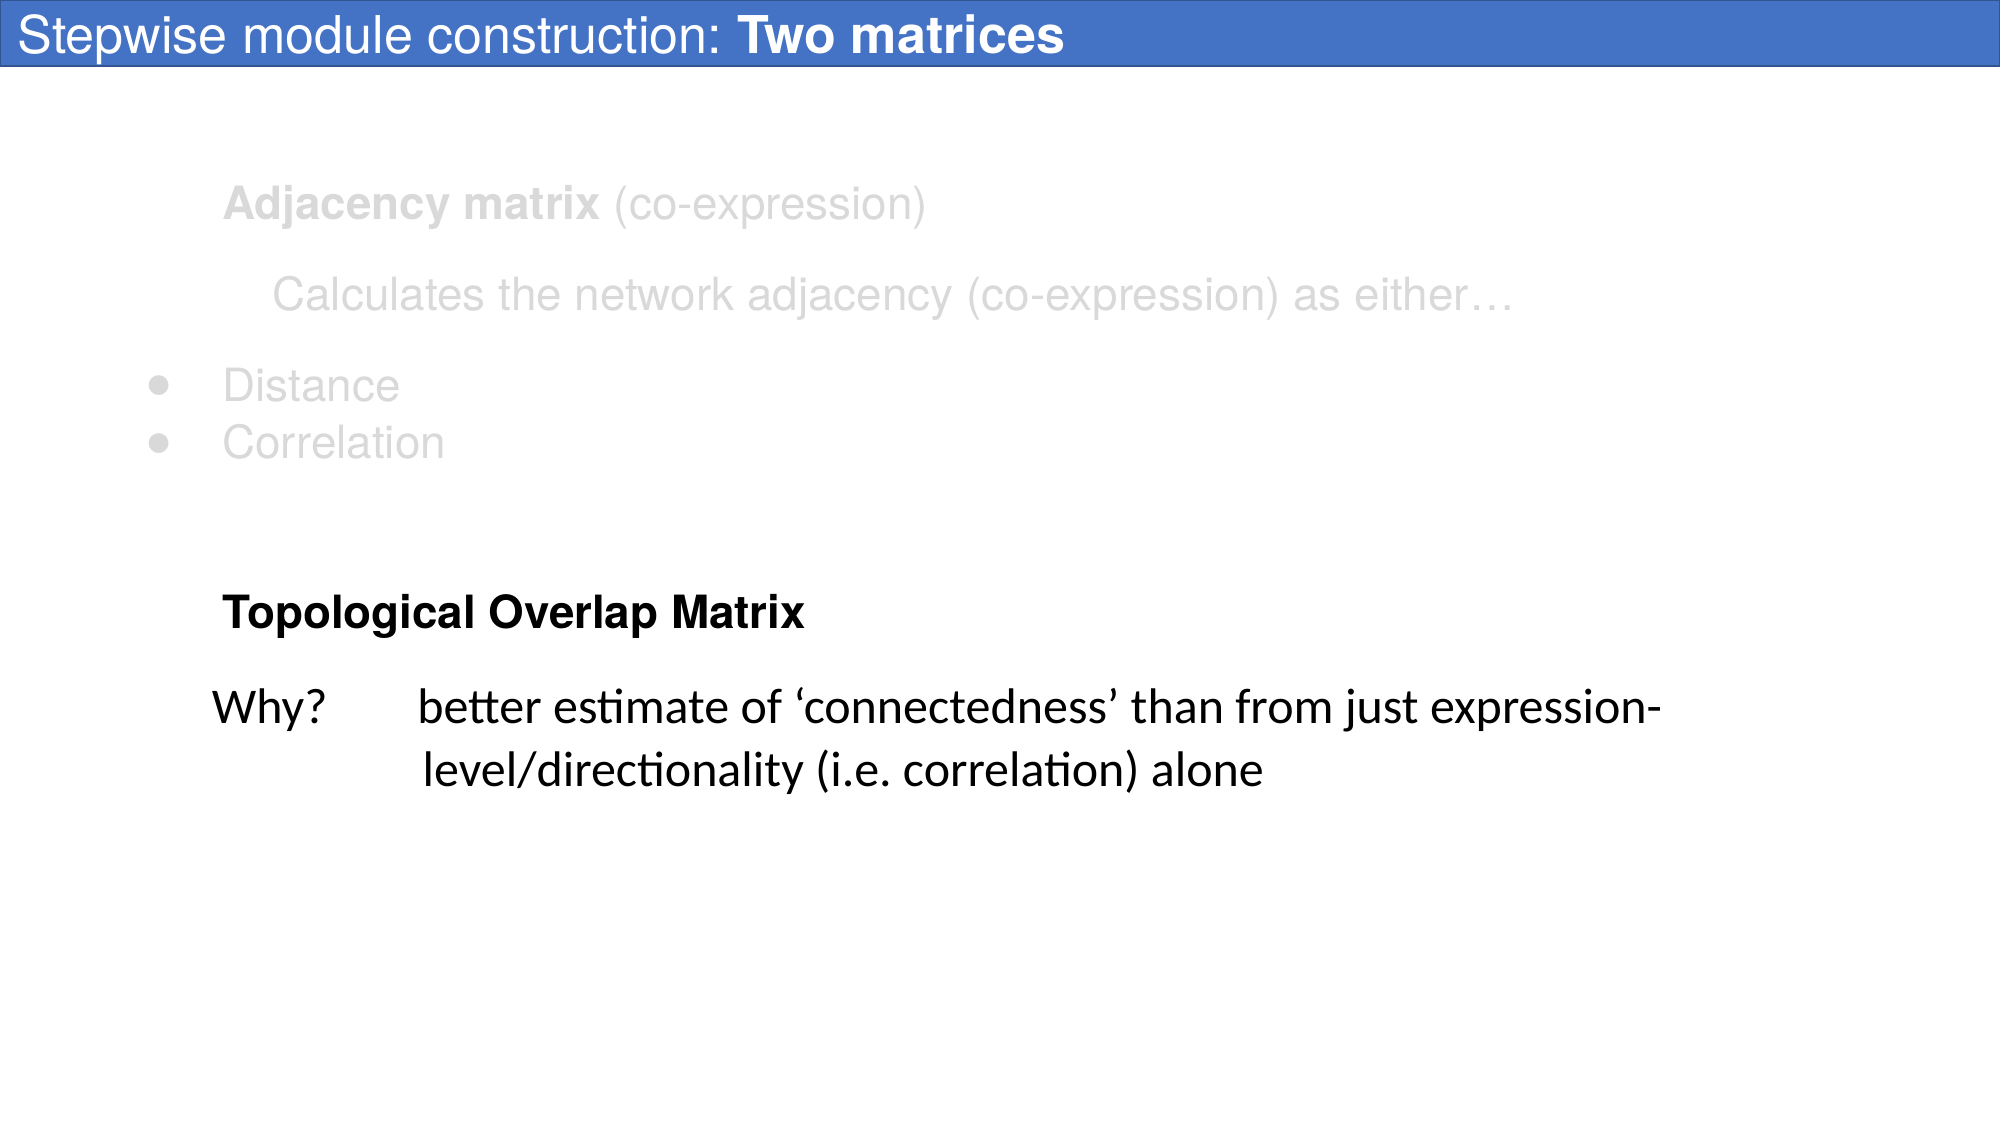

Stepwise module construction: Two matrices
Adjacency matrix (co-expression)
 	Calculates the network adjacency (co-expression) as either…
Distance
Correlation

Topological Overlap Matrix
       Why?        better estimate of ‘connectedness’ than from just expression-			level/directionality (i.e. correlation) alone